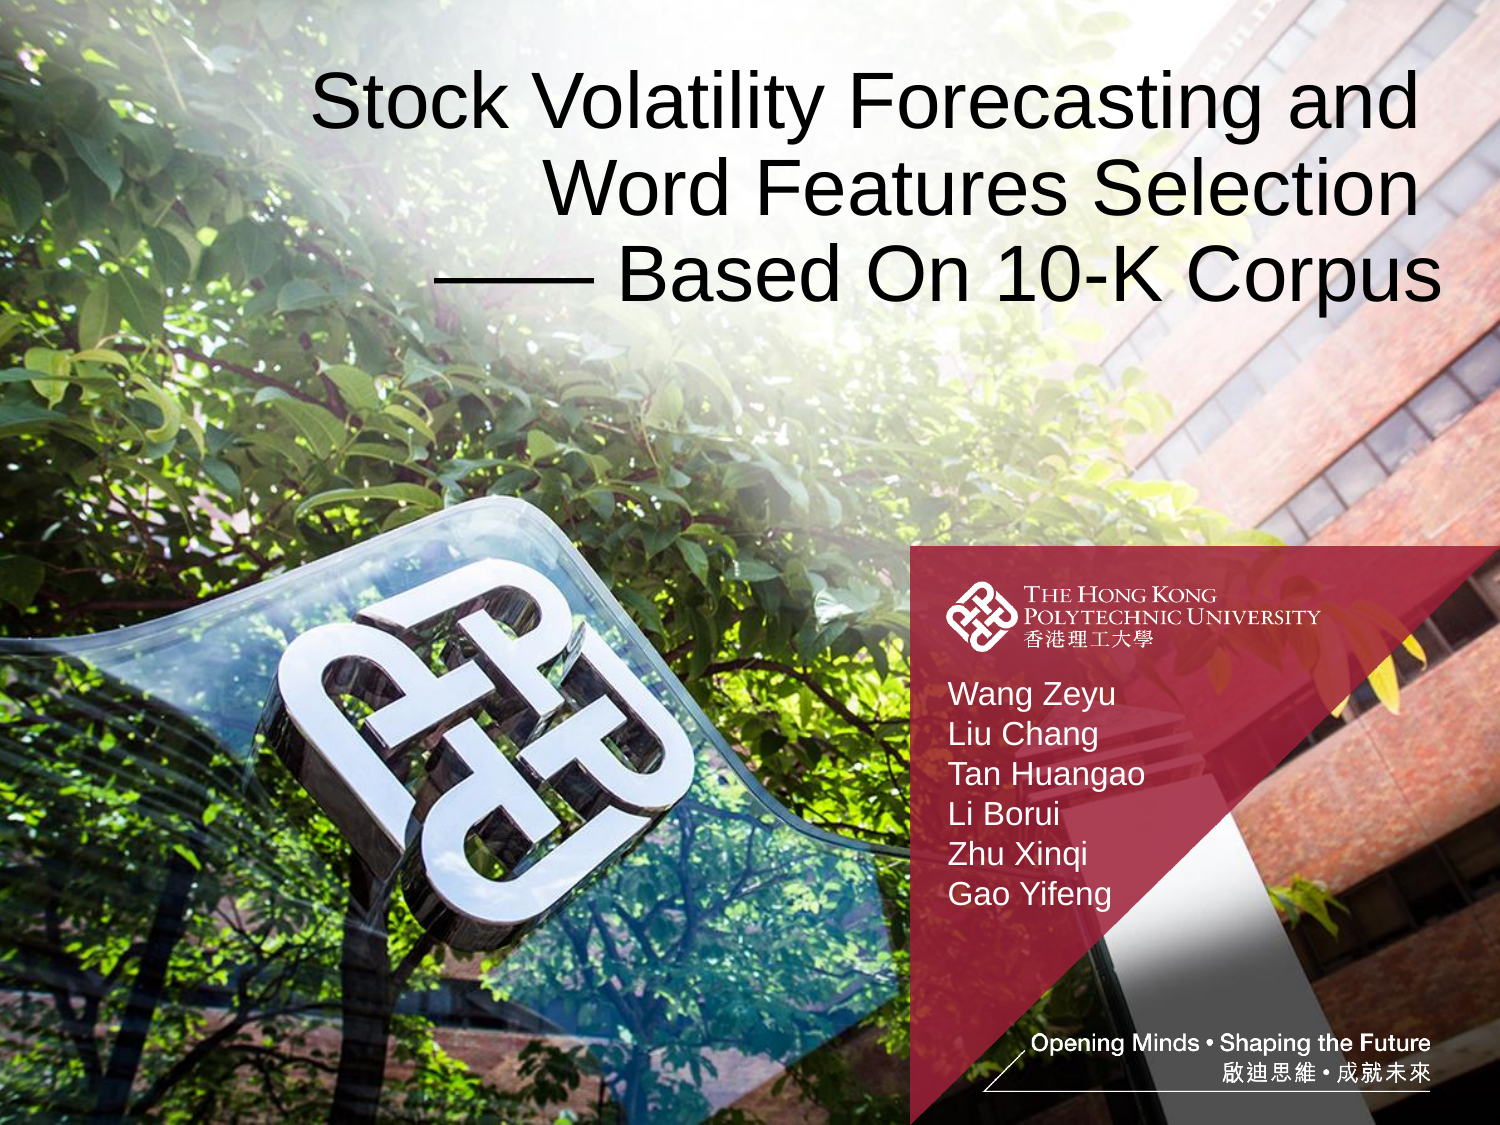

# Stock Volatility Forecasting and Word Features Selection —— Based On 10-K Corpus
Wang Zeyu
Liu Chang
Tan Huangao
Li Borui
Zhu Xinqi
Gao Yifeng